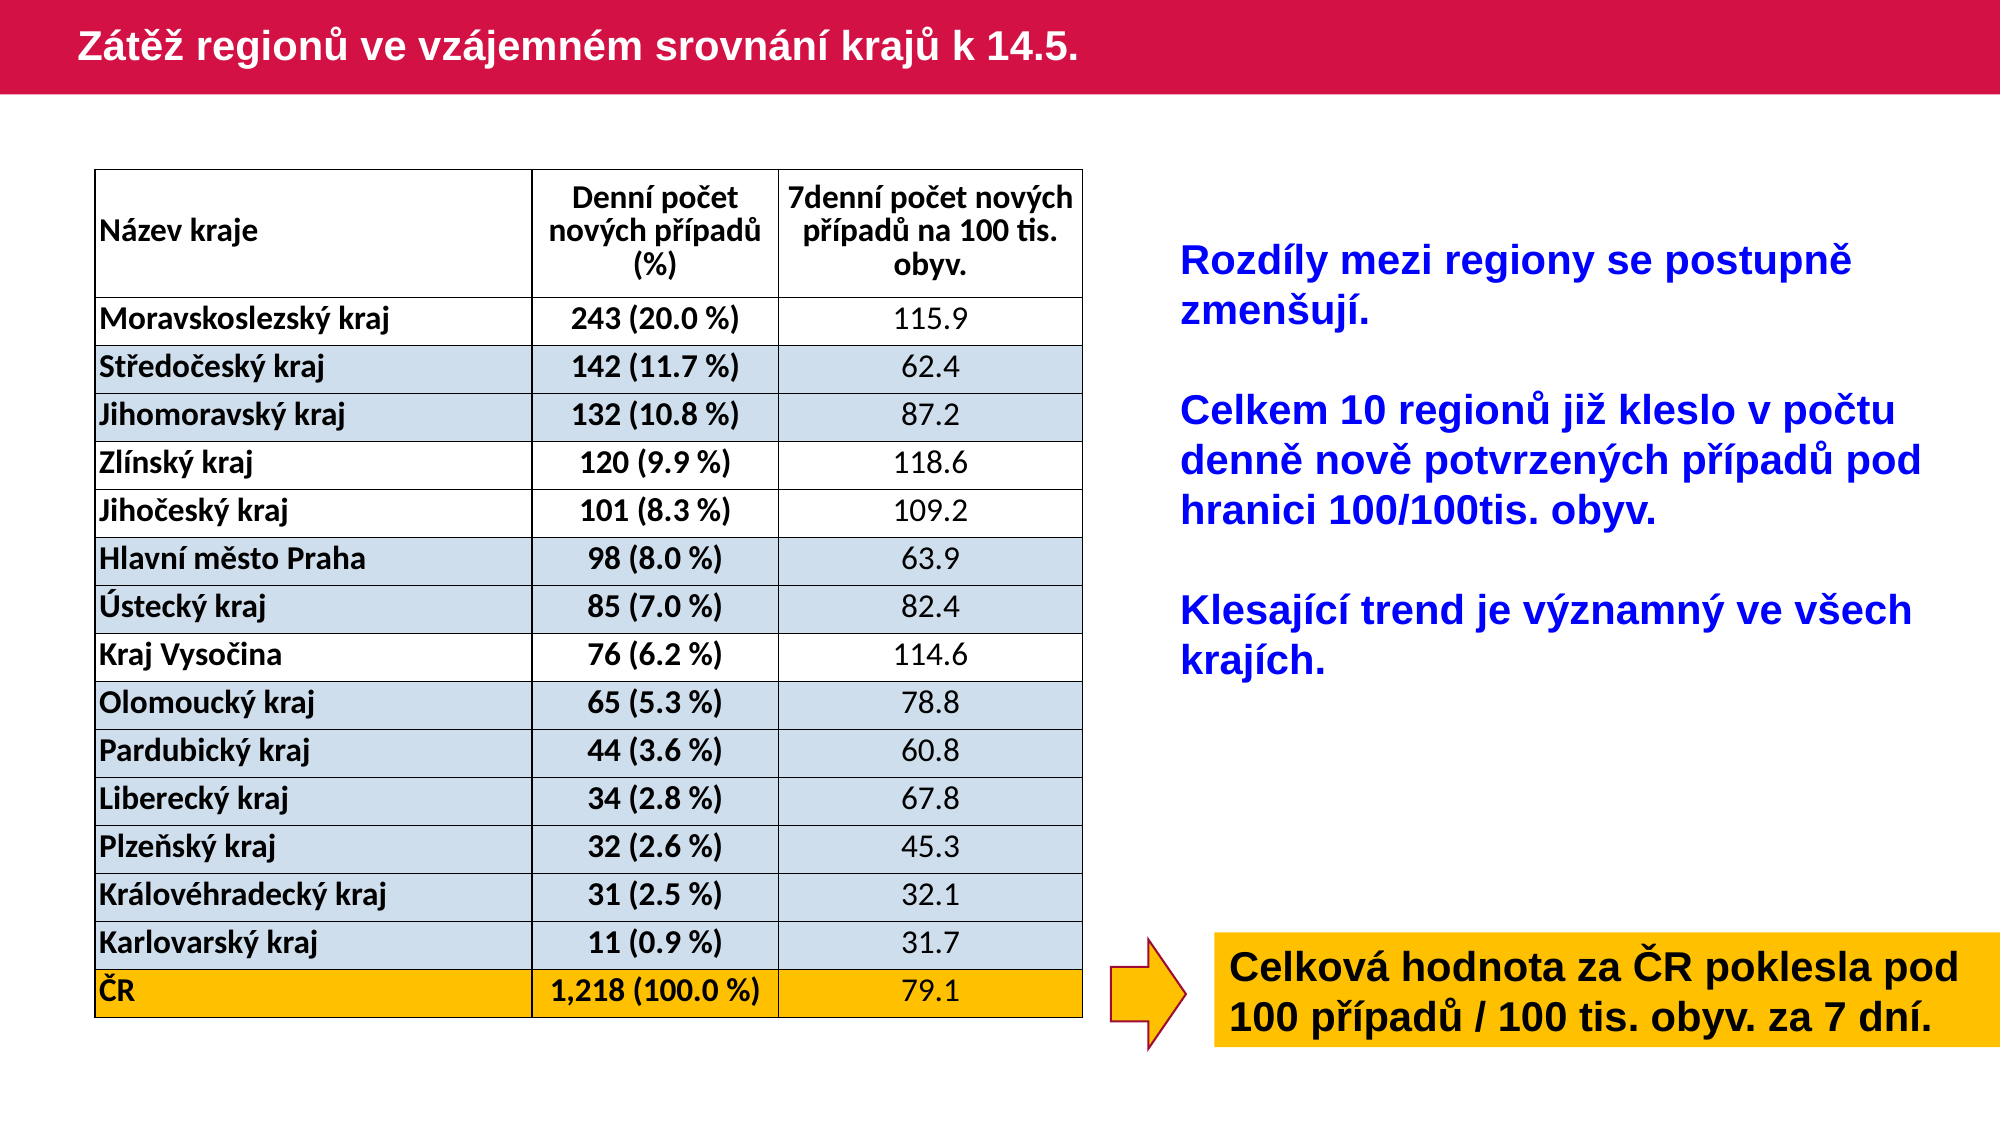

# Zátěž regionů ve vzájemném srovnání krajů k 14.5.
| Název kraje | Denní počet nových případů (%) | 7denní počet nových případů na 100 tis. obyv. |
| --- | --- | --- |
| Moravskoslezský kraj | 243 (20.0 %) | 115.9 |
| Středočeský kraj | 142 (11.7 %) | 62.4 |
| Jihomoravský kraj | 132 (10.8 %) | 87.2 |
| Zlínský kraj | 120 (9.9 %) | 118.6 |
| Jihočeský kraj | 101 (8.3 %) | 109.2 |
| Hlavní město Praha | 98 (8.0 %) | 63.9 |
| Ústecký kraj | 85 (7.0 %) | 82.4 |
| Kraj Vysočina | 76 (6.2 %) | 114.6 |
| Olomoucký kraj | 65 (5.3 %) | 78.8 |
| Pardubický kraj | 44 (3.6 %) | 60.8 |
| Liberecký kraj | 34 (2.8 %) | 67.8 |
| Plzeňský kraj | 32 (2.6 %) | 45.3 |
| Královéhradecký kraj | 31 (2.5 %) | 32.1 |
| Karlovarský kraj | 11 (0.9 %) | 31.7 |
| ČR | 1,218 (100.0 %) | 79.1 |
Rozdíly mezi regiony se postupně zmenšují.

Celkem 10 regionů již kleslo v počtu denně nově potvrzených případů pod hranici 100/100tis. obyv.

Klesající trend je významný ve všech krajích.
Celková hodnota za ČR poklesla pod 100 případů / 100 tis. obyv. za 7 dní.